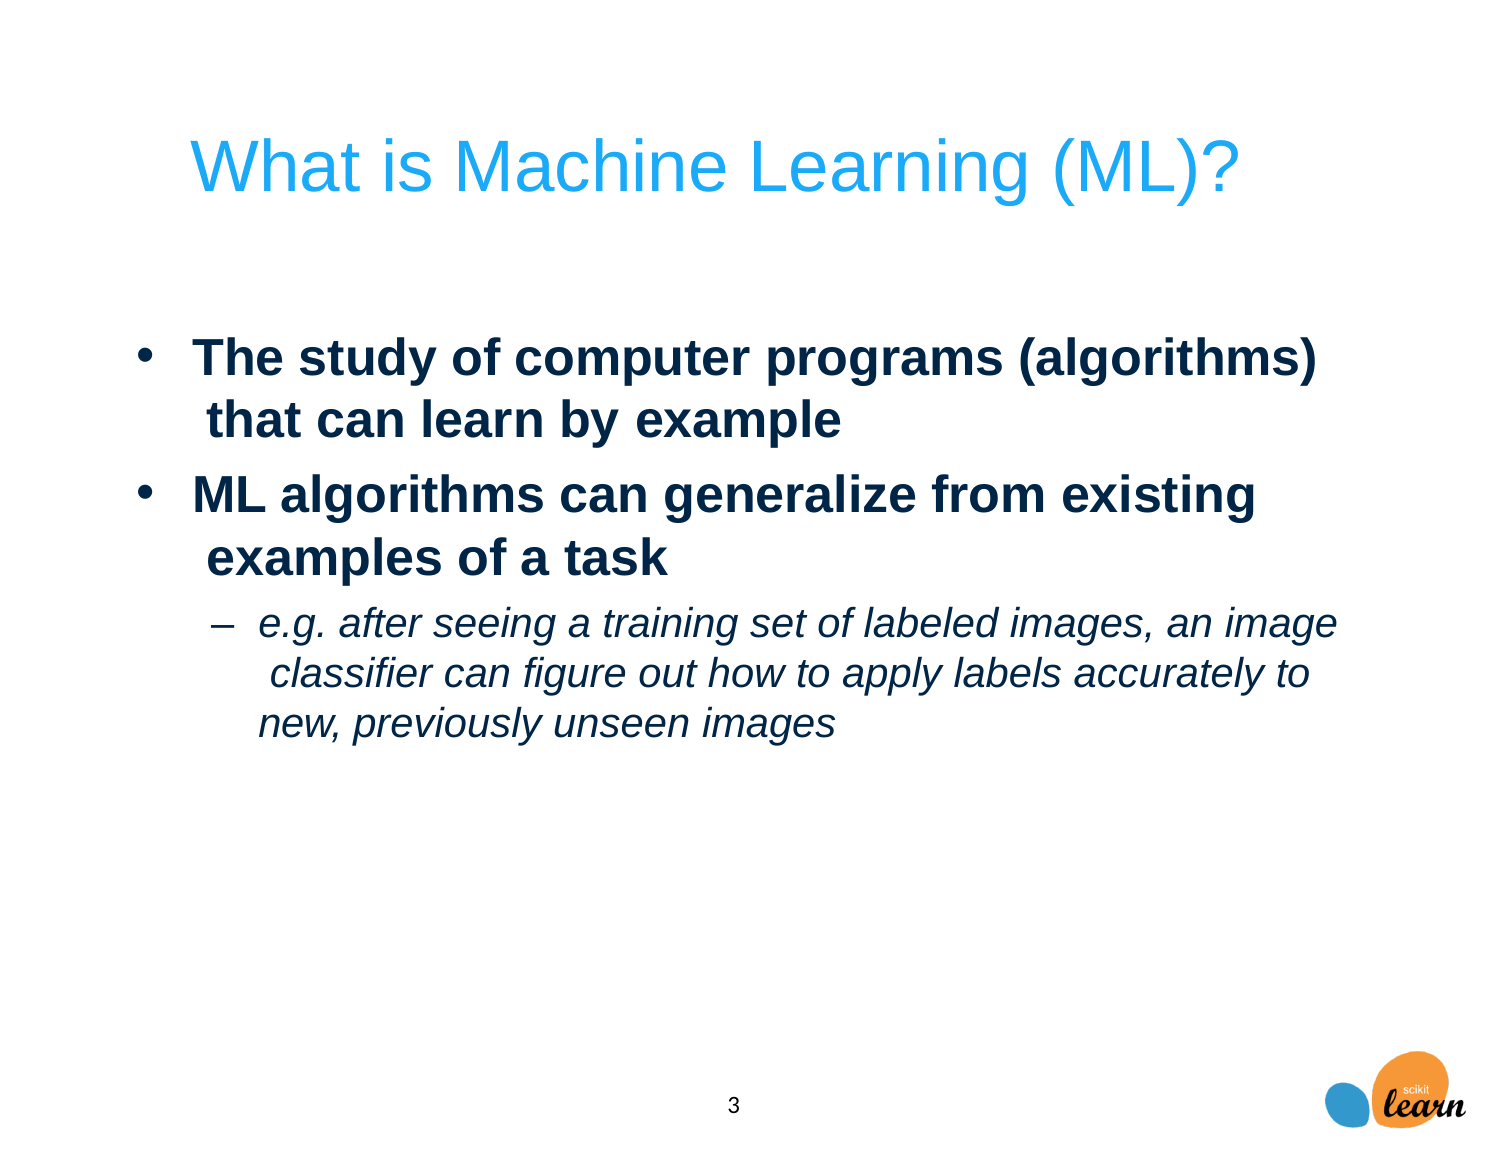

APPLIED MACHINE  LEARNING IN PYTHON

# What is Machine Learning (ML)?
The study of computer programs (algorithms)  that can learn by example
ML algorithms can generalize from existing  examples of a task
–	e.g. after seeing a training set of labeled images, an image  classifier can figure out how to apply labels accurately to  new, previously unseen images